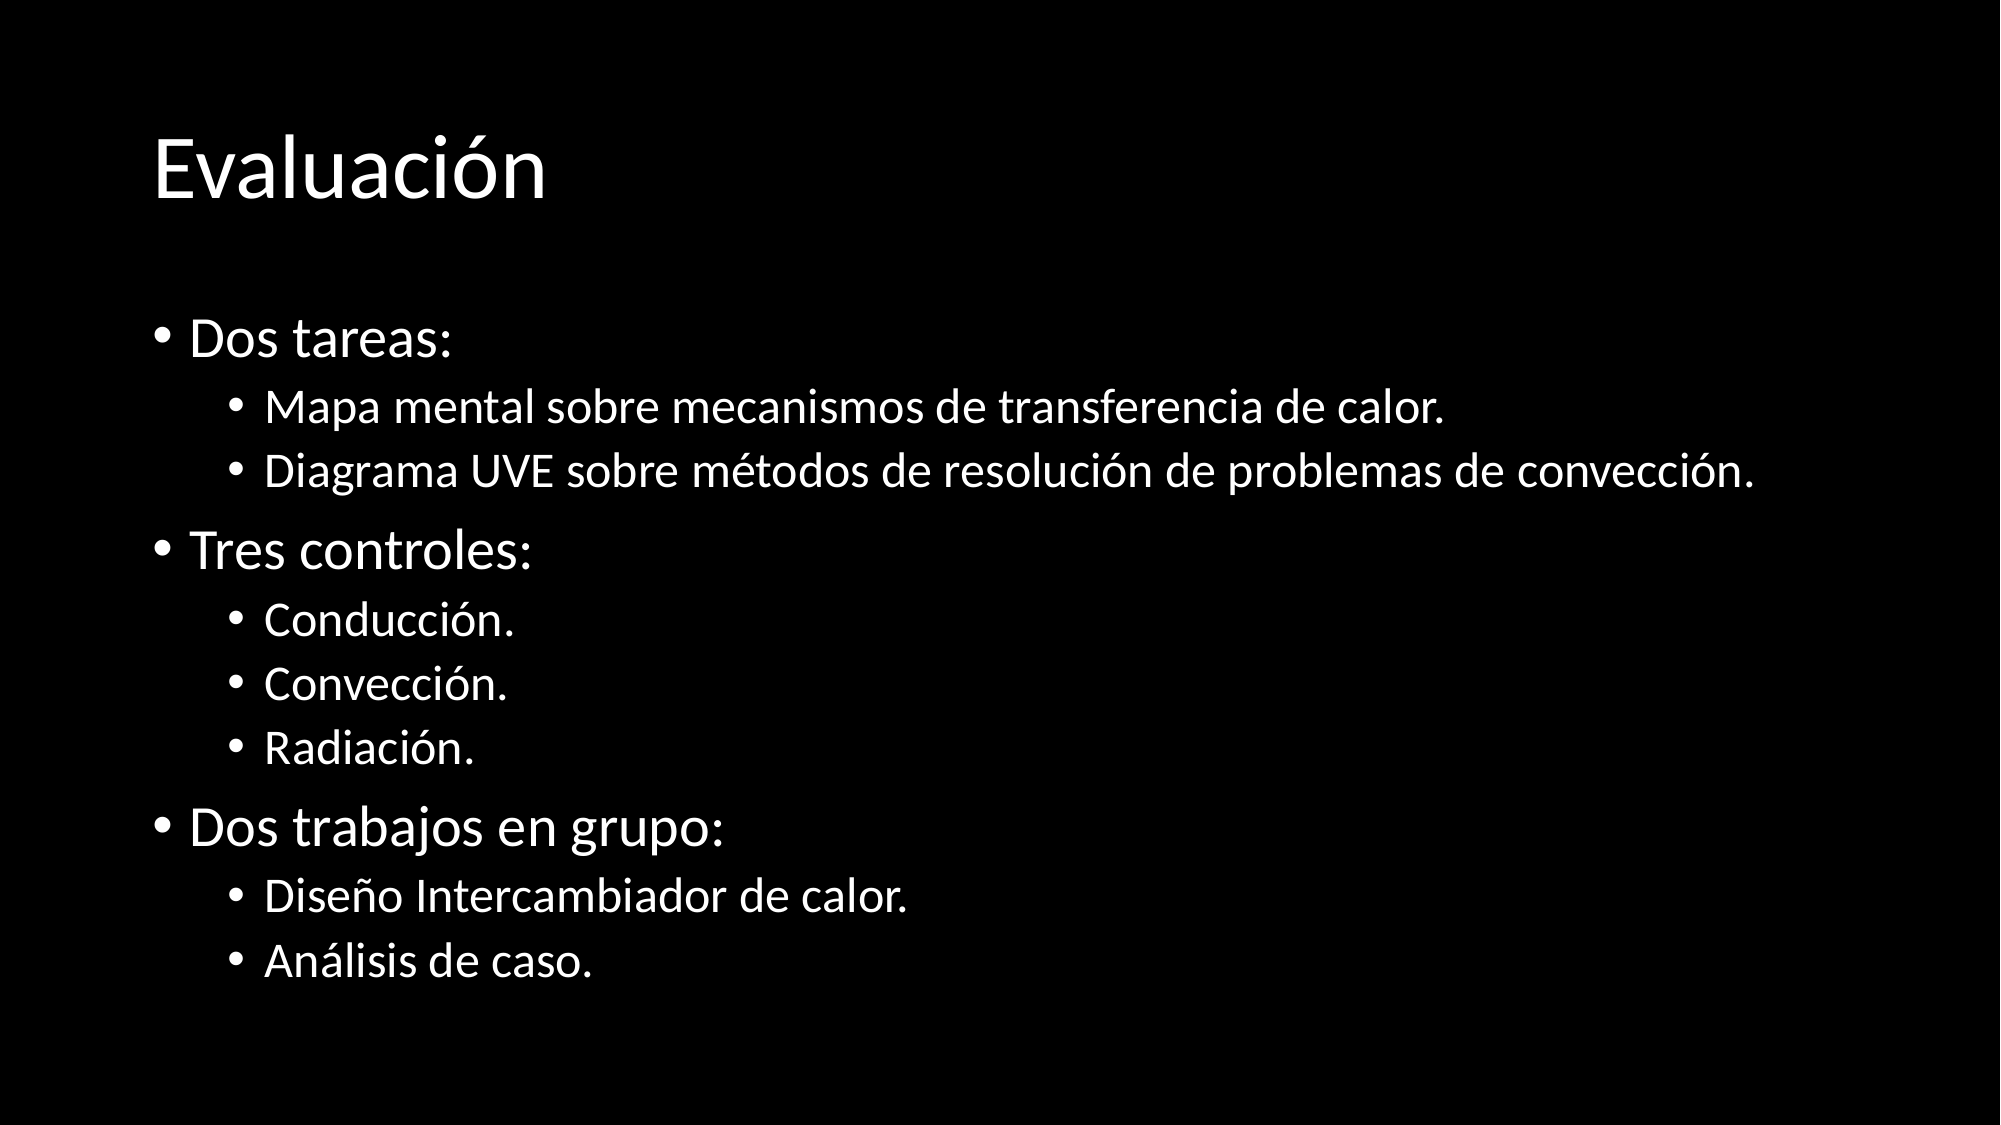

# Evaluación
Dos tareas:
Mapa mental sobre mecanismos de transferencia de calor.
Diagrama UVE sobre métodos de resolución de problemas de convección.
Tres controles:
Conducción.
Convección.
Radiación.
Dos trabajos en grupo:
Diseño Intercambiador de calor.
Análisis de caso.